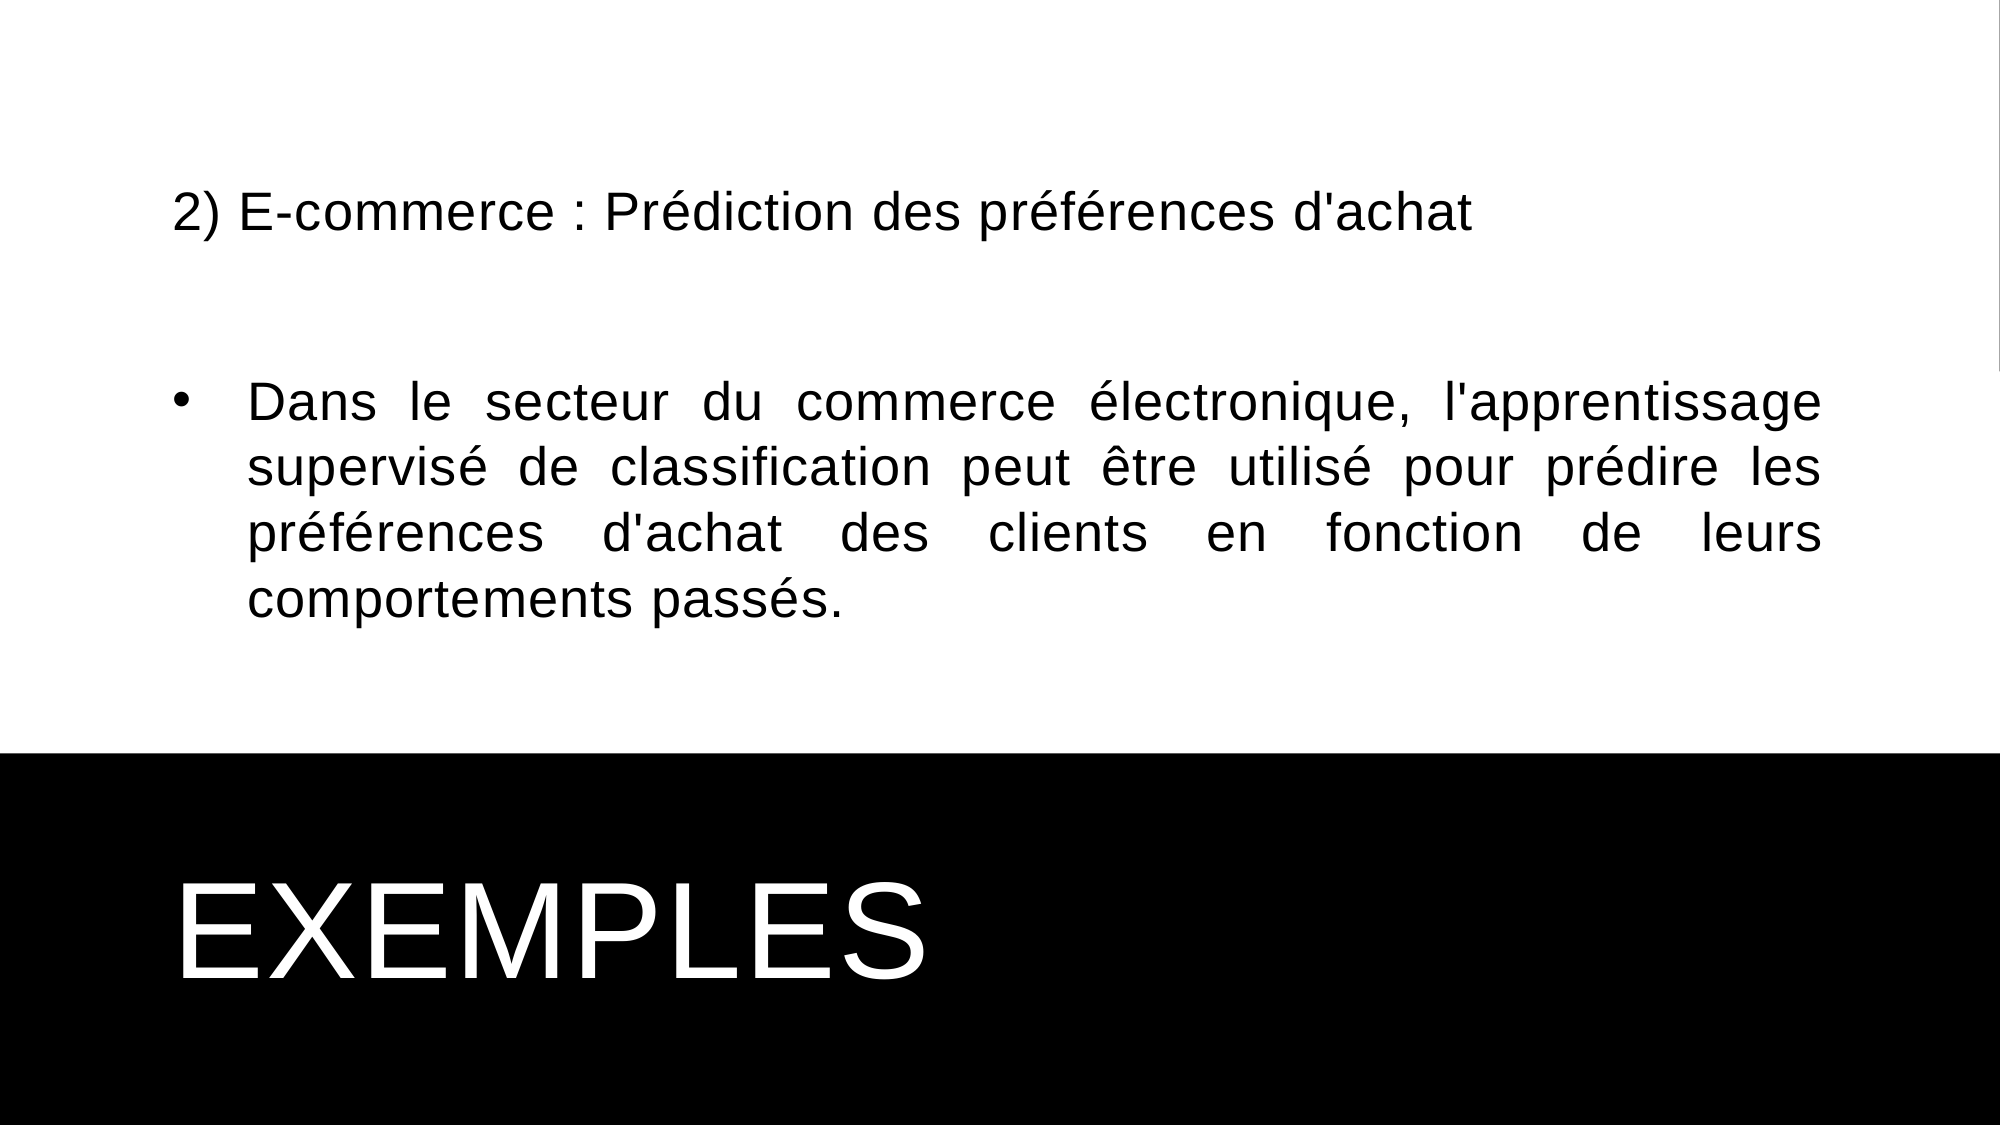

2) E-commerce : Prédiction des préférences d'achat

Dans le secteur du commerce électronique, l'apprentissage supervisé de classification peut être utilisé pour prédire les préférences d'achat des clients en fonction de leurs comportements passés.

# exemples